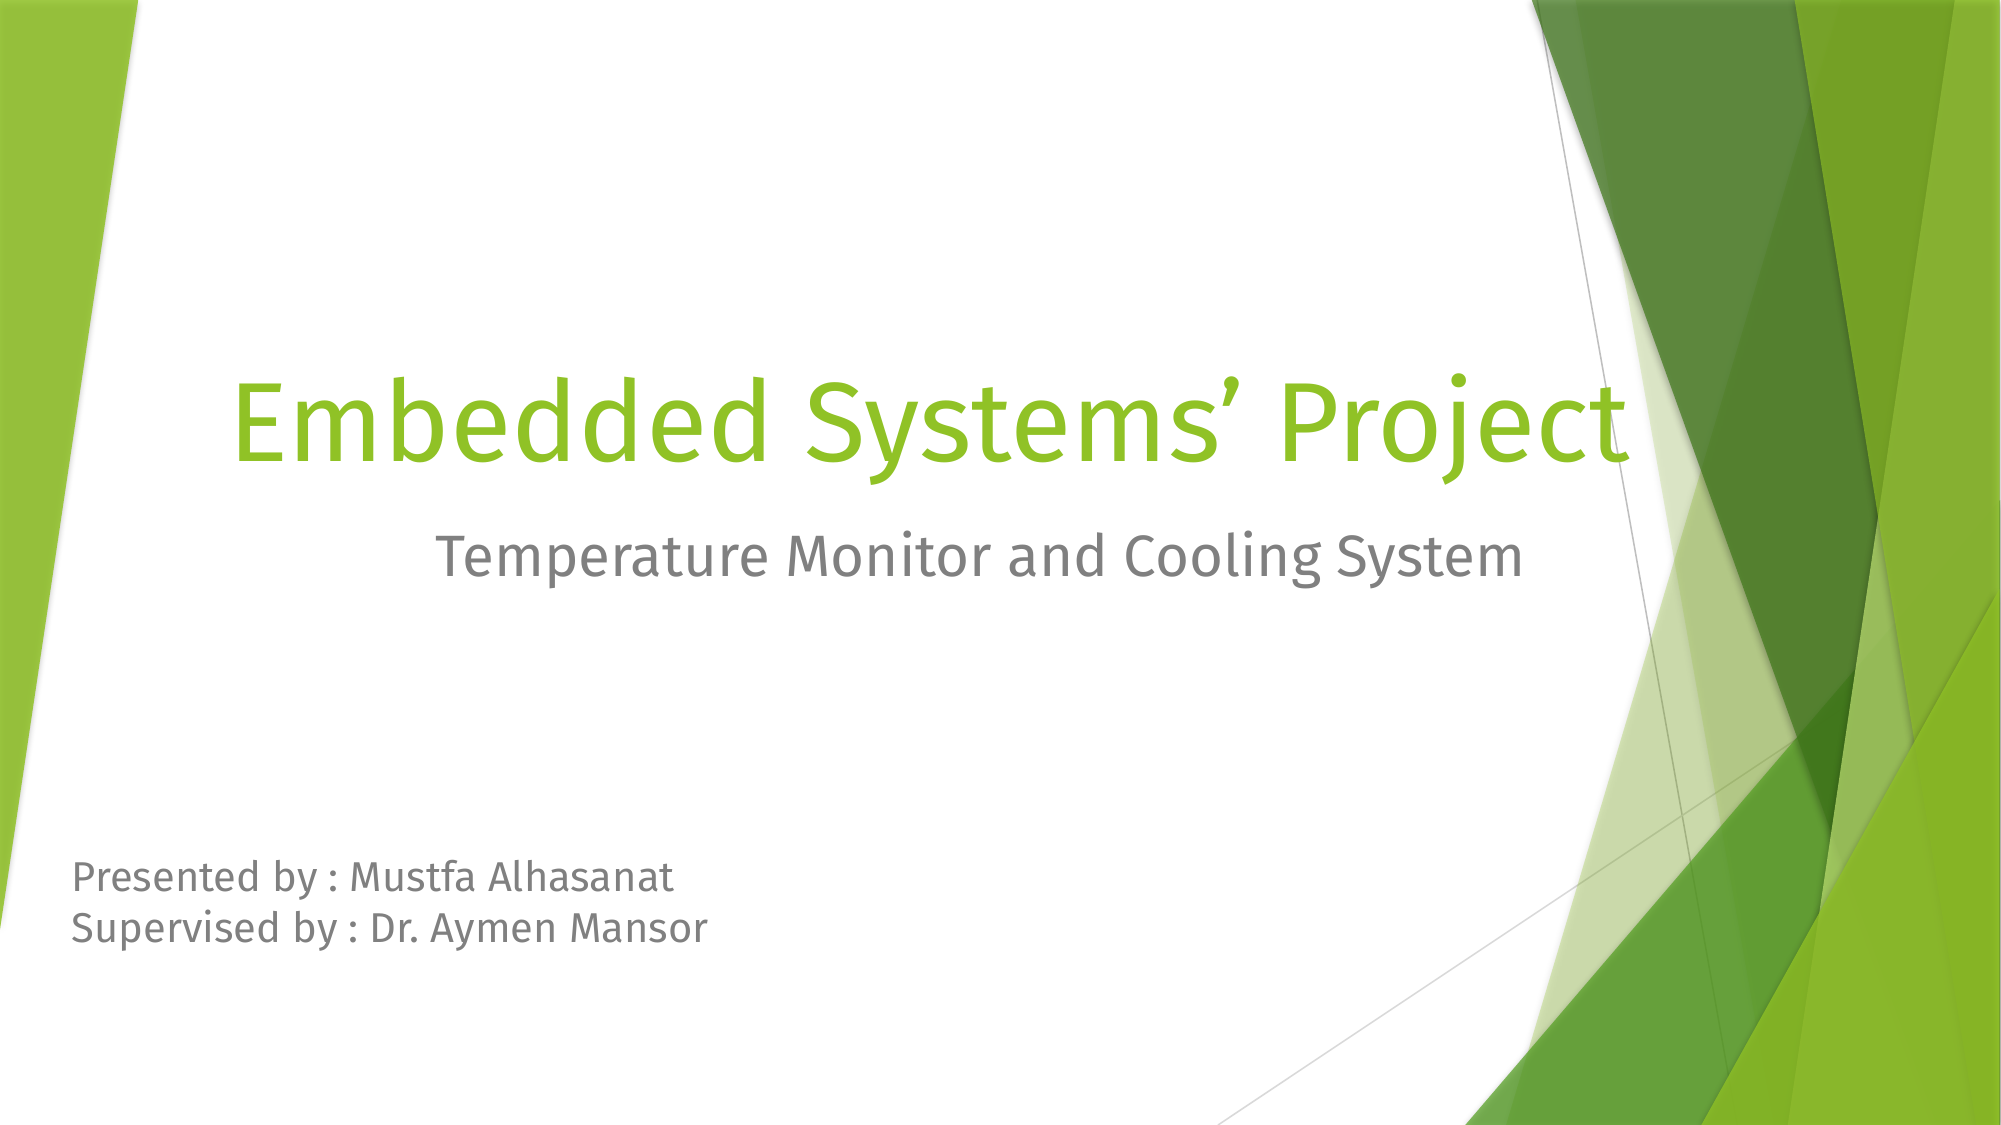

# Embedded Systems’ Project
 Temperature Monitor and Cooling System
Presented by : Mustfa Alhasanat
Supervised by : Dr. Aymen Mansor